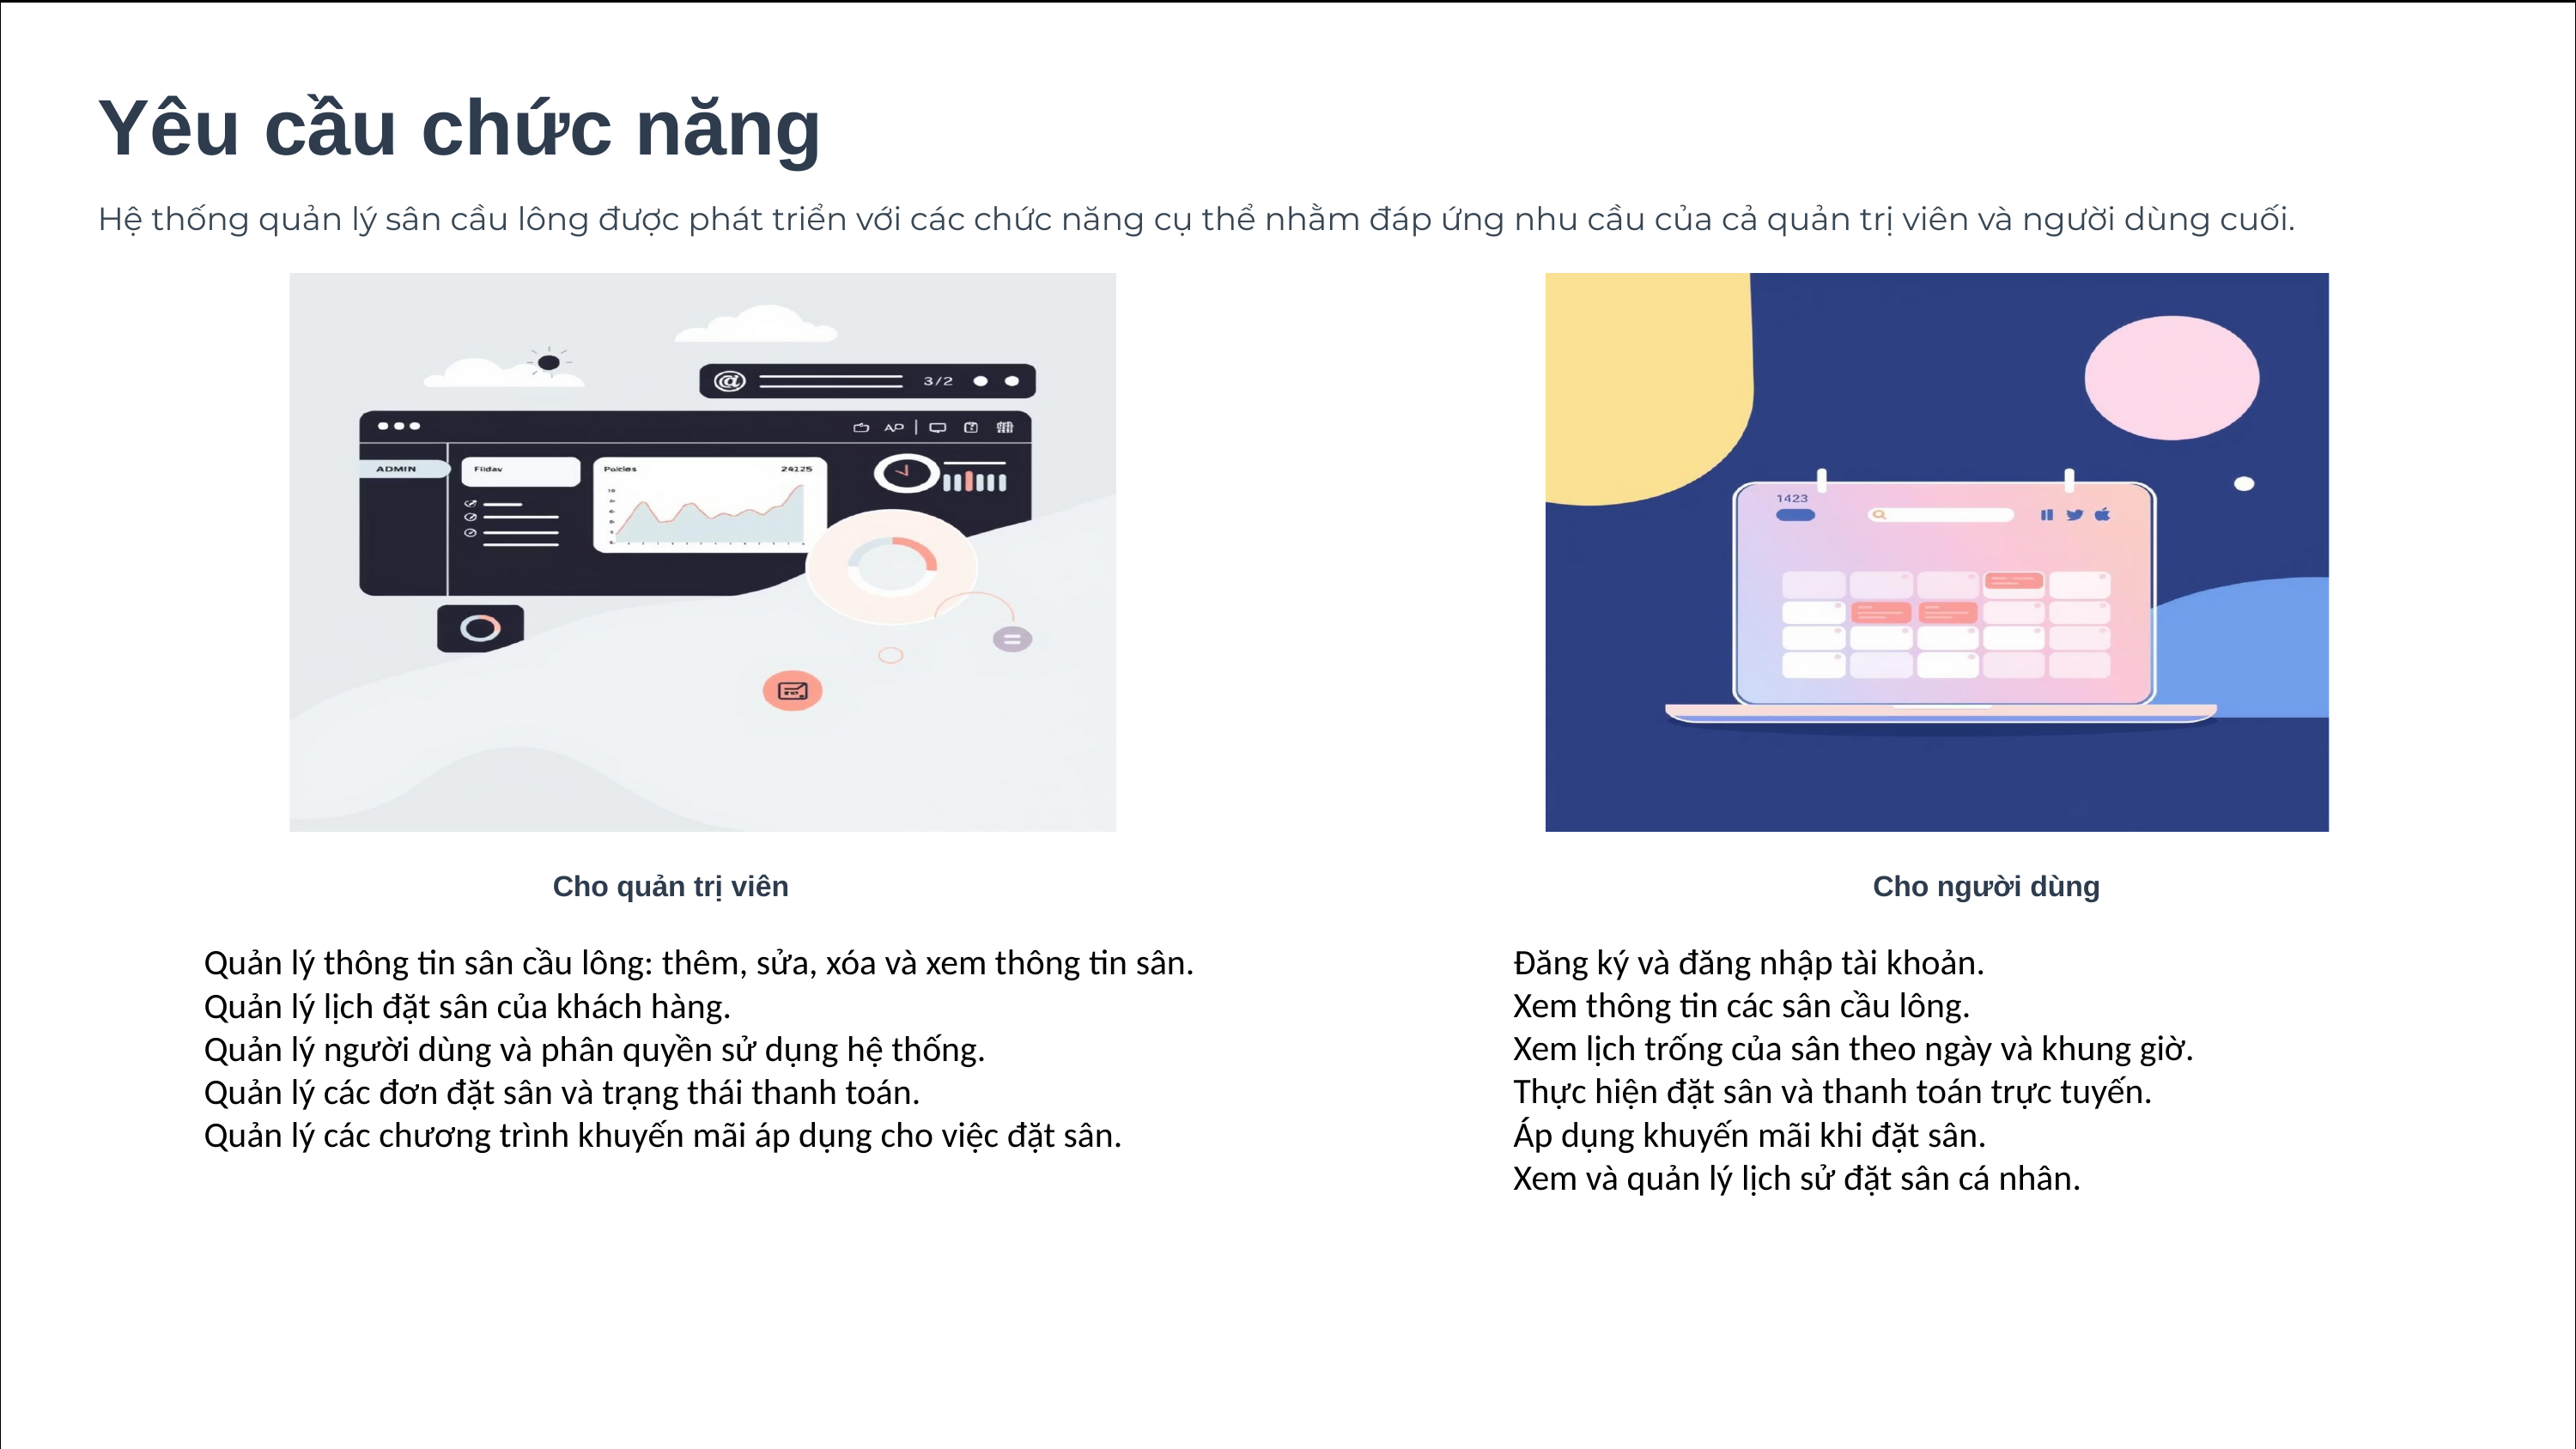

Yêu cầu chức năng
Hệ thống quản lý sân cầu lông được phát triển với các chức năng cụ thể nhằm đáp ứng nhu cầu của cả quản trị viên và người dùng cuối.

Cho người dùng
Cho quản trị viên
Đăng ký và đăng nhập tài khoản.
Xem thông tin các sân cầu lông.
Xem lịch trống của sân theo ngày và khung giờ.
Thực hiện đặt sân và thanh toán trực tuyến.
Áp dụng khuyến mãi khi đặt sân.
Xem và quản lý lịch sử đặt sân cá nhân.
Quản lý thông tin sân cầu lông: thêm, sửa, xóa và xem thông tin sân.
Quản lý lịch đặt sân của khách hàng.
Quản lý người dùng và phân quyền sử dụng hệ thống.
Quản lý các đơn đặt sân và trạng thái thanh toán.
Quản lý các chương trình khuyến mãi áp dụng cho việc đặt sân.